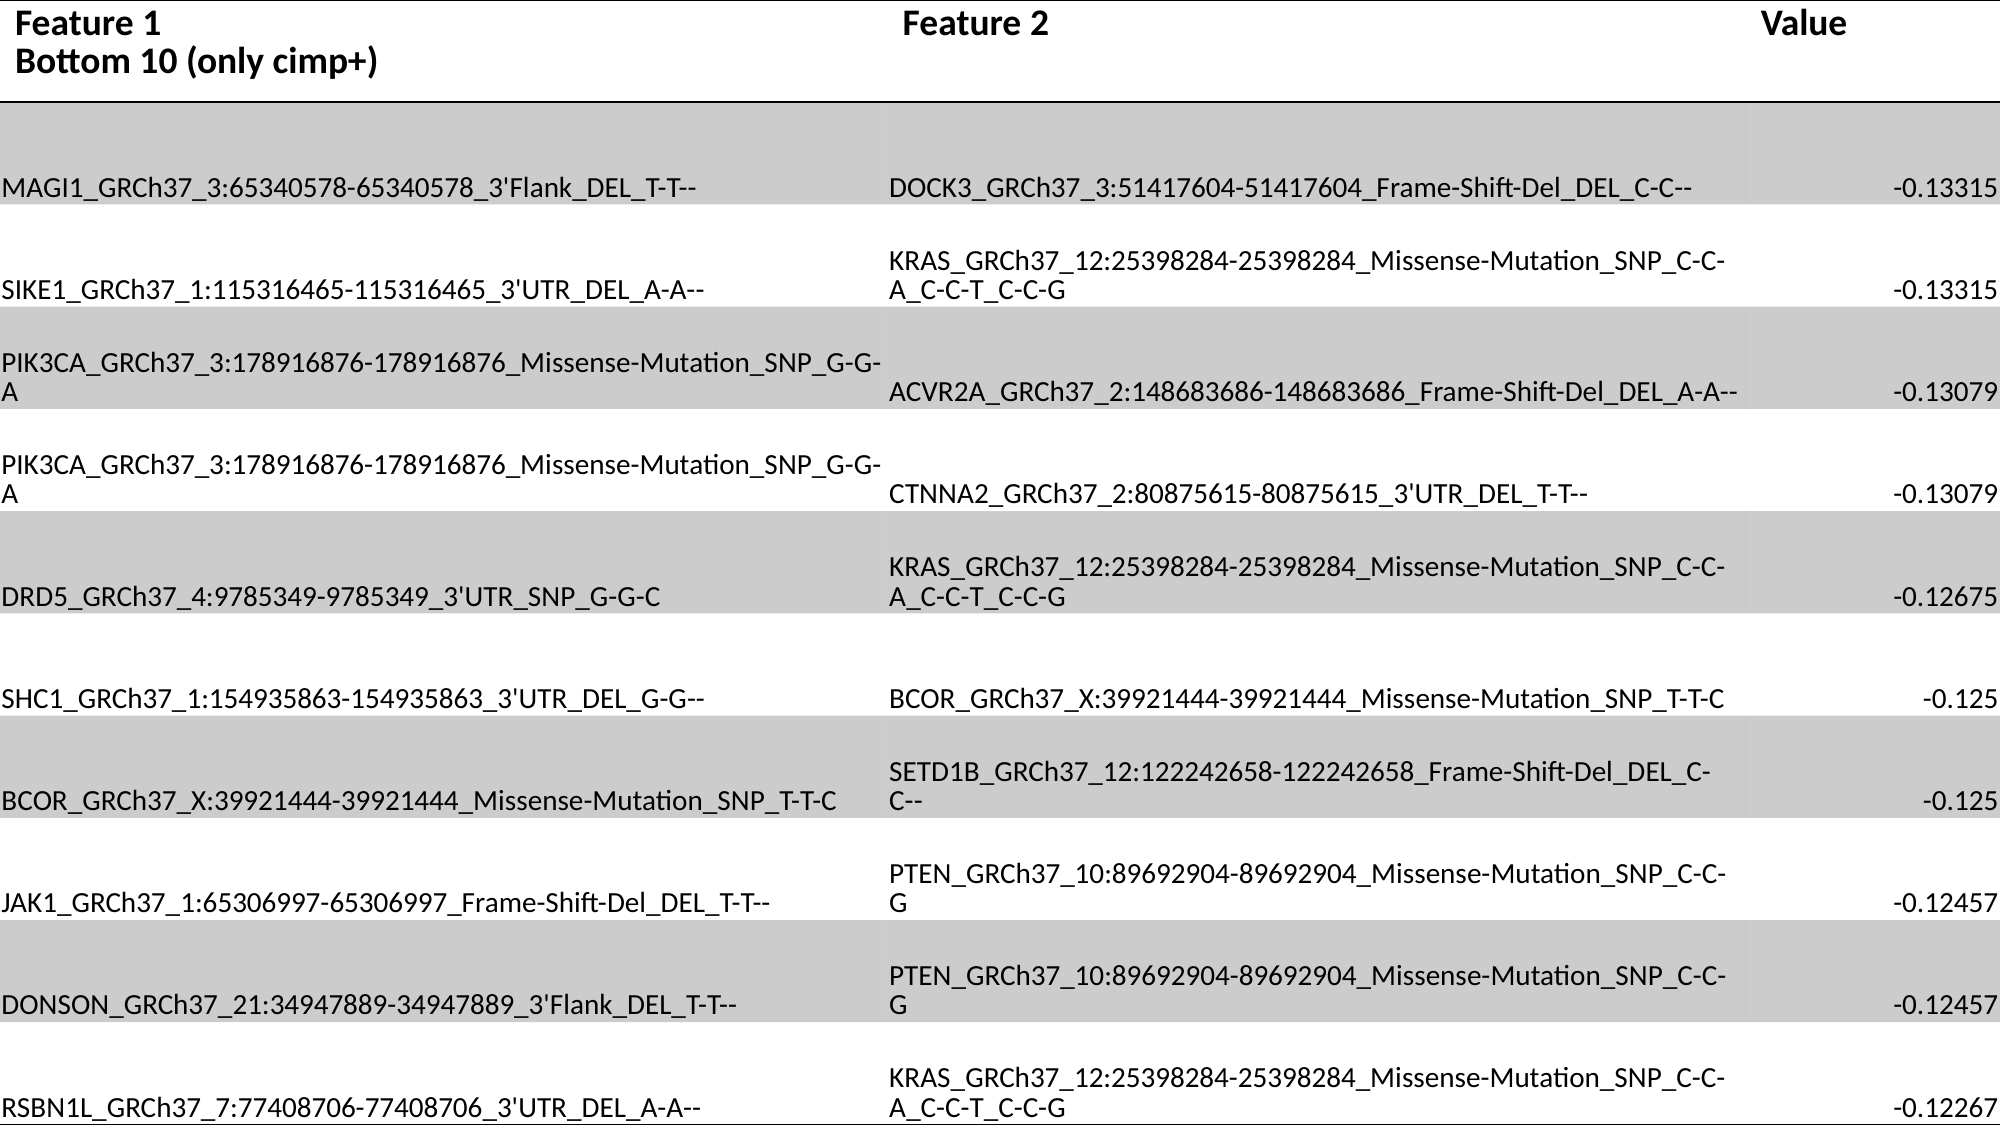

| Feature 1 Bottom 10 (only cimp+) | Feature 2 | Value |
| --- | --- | --- |
| MAGI1\_GRCh37\_3:65340578-65340578\_3'Flank\_DEL\_T-T-- | DOCK3\_GRCh37\_3:51417604-51417604\_Frame-Shift-Del\_DEL\_C-C-- | -0.13315 |
| SIKE1\_GRCh37\_1:115316465-115316465\_3'UTR\_DEL\_A-A-- | KRAS\_GRCh37\_12:25398284-25398284\_Missense-Mutation\_SNP\_C-C-A\_C-C-T\_C-C-G | -0.13315 |
| PIK3CA\_GRCh37\_3:178916876-178916876\_Missense-Mutation\_SNP\_G-G-A | ACVR2A\_GRCh37\_2:148683686-148683686\_Frame-Shift-Del\_DEL\_A-A-- | -0.13079 |
| PIK3CA\_GRCh37\_3:178916876-178916876\_Missense-Mutation\_SNP\_G-G-A | CTNNA2\_GRCh37\_2:80875615-80875615\_3'UTR\_DEL\_T-T-- | -0.13079 |
| DRD5\_GRCh37\_4:9785349-9785349\_3'UTR\_SNP\_G-G-C | KRAS\_GRCh37\_12:25398284-25398284\_Missense-Mutation\_SNP\_C-C-A\_C-C-T\_C-C-G | -0.12675 |
| SHC1\_GRCh37\_1:154935863-154935863\_3'UTR\_DEL\_G-G-- | BCOR\_GRCh37\_X:39921444-39921444\_Missense-Mutation\_SNP\_T-T-C | -0.125 |
| BCOR\_GRCh37\_X:39921444-39921444\_Missense-Mutation\_SNP\_T-T-C | SETD1B\_GRCh37\_12:122242658-122242658\_Frame-Shift-Del\_DEL\_C-C-- | -0.125 |
| JAK1\_GRCh37\_1:65306997-65306997\_Frame-Shift-Del\_DEL\_T-T-- | PTEN\_GRCh37\_10:89692904-89692904\_Missense-Mutation\_SNP\_C-C-G | -0.12457 |
| DONSON\_GRCh37\_21:34947889-34947889\_3'Flank\_DEL\_T-T-- | PTEN\_GRCh37\_10:89692904-89692904\_Missense-Mutation\_SNP\_C-C-G | -0.12457 |
| RSBN1L\_GRCh37\_7:77408706-77408706\_3'UTR\_DEL\_A-A-- | KRAS\_GRCh37\_12:25398284-25398284\_Missense-Mutation\_SNP\_C-C-A\_C-C-T\_C-C-G | -0.12267 |